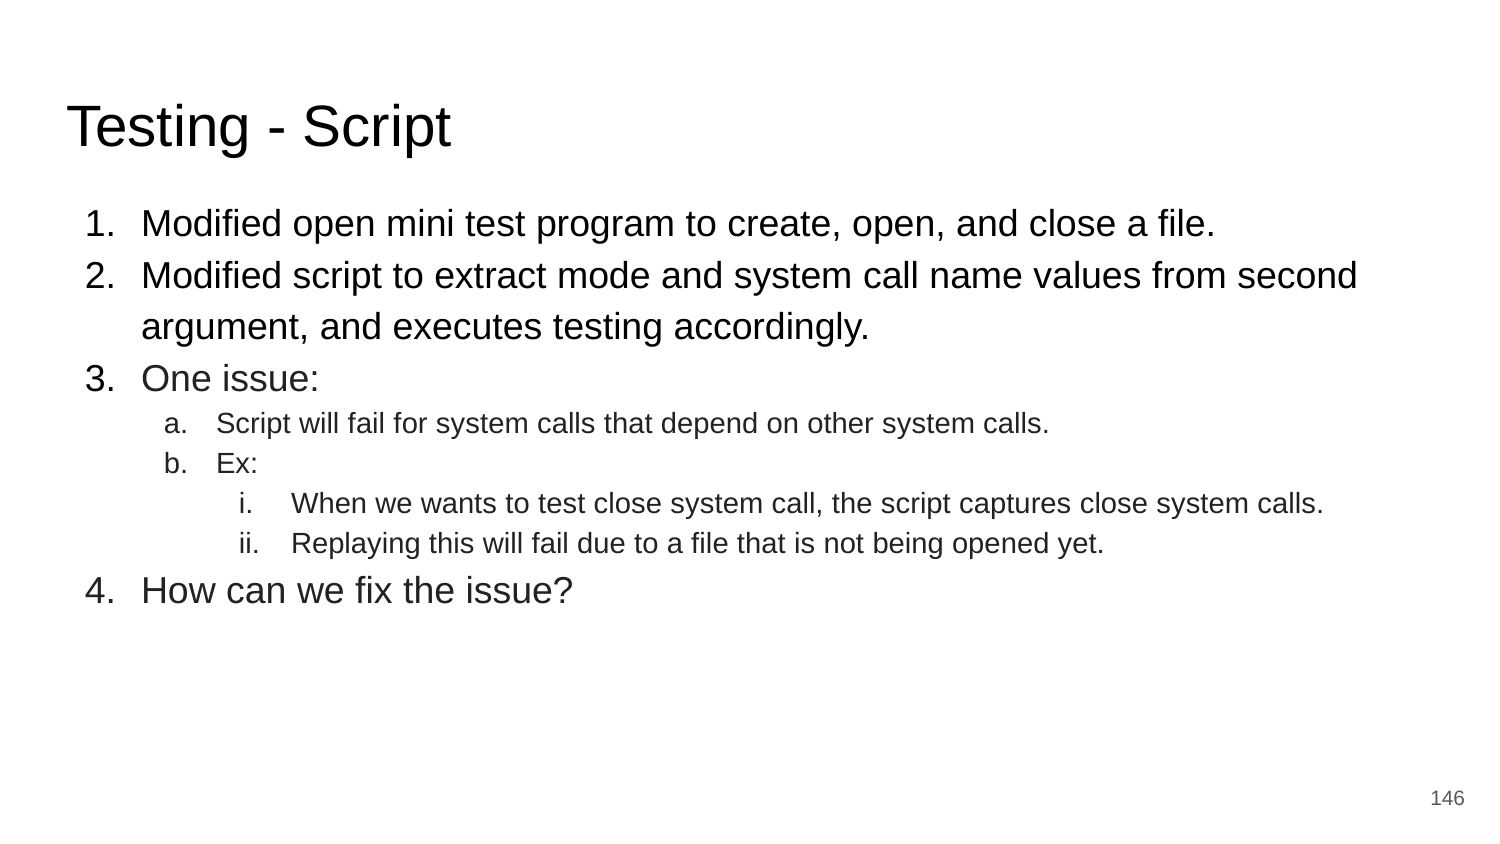

# Testing - Script
Modified open mini test program to create, open, and close a file.
Modified script to extract mode and system call name values from second argument, and executes testing accordingly.
One issue:
Script will fail for system calls that depend on other system calls.
Ex:
When we wants to test close system call, the script captures close system calls.
Replaying this will fail due to a file that is not being opened yet.
How can we fix the issue?
146